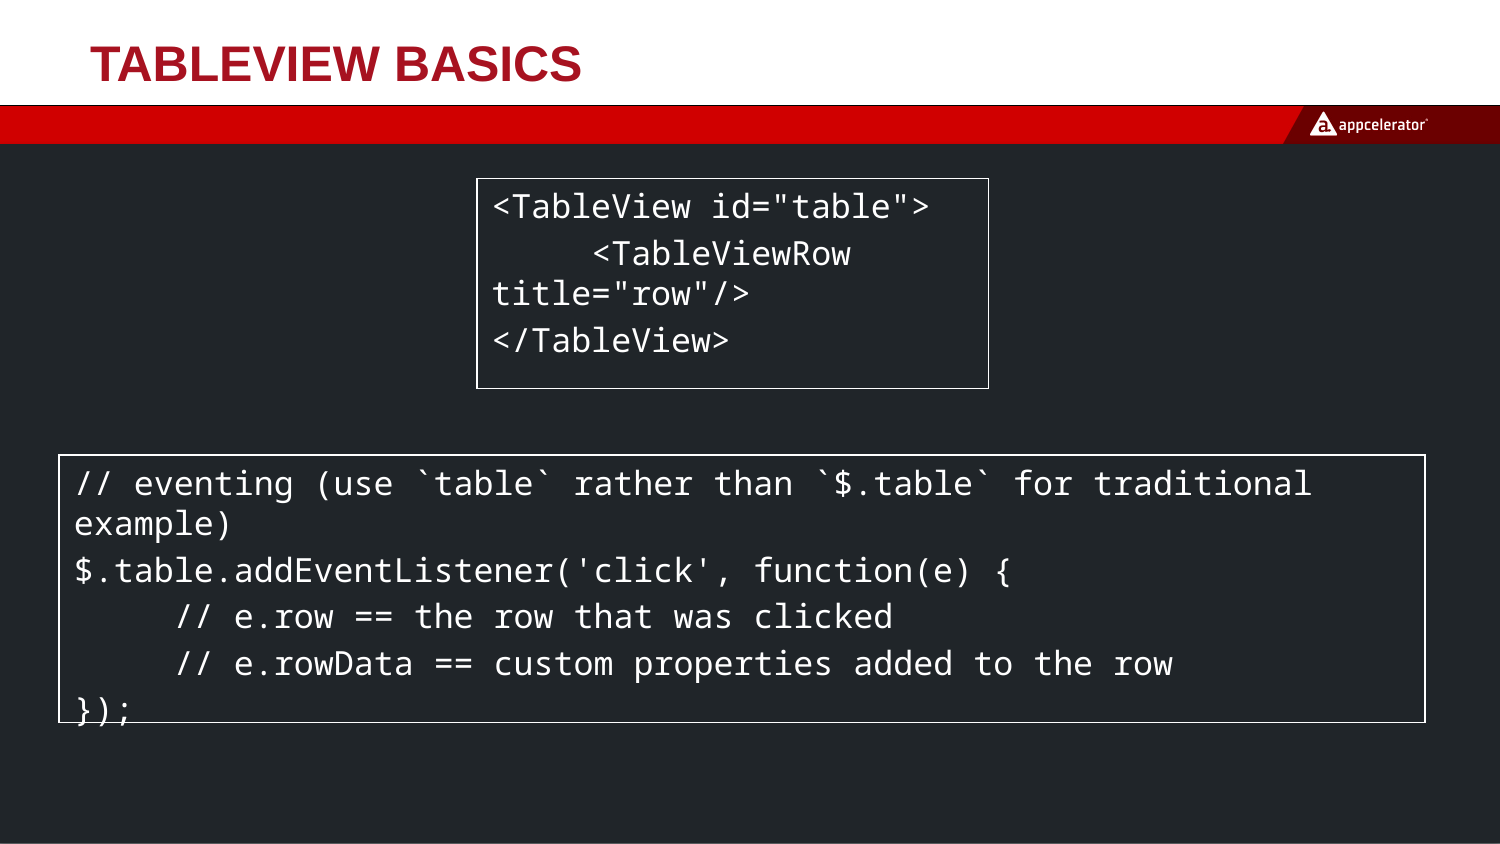

# TableView Basics

<TableView id="table">
     <TableViewRow title="row"/>
</TableView>
// eventing (use `table` rather than `$.table` for traditional example)
$.table.addEventListener('click', function(e) {
     // e.row == the row that was clicked
     // e.rowData == custom properties added to the row
});